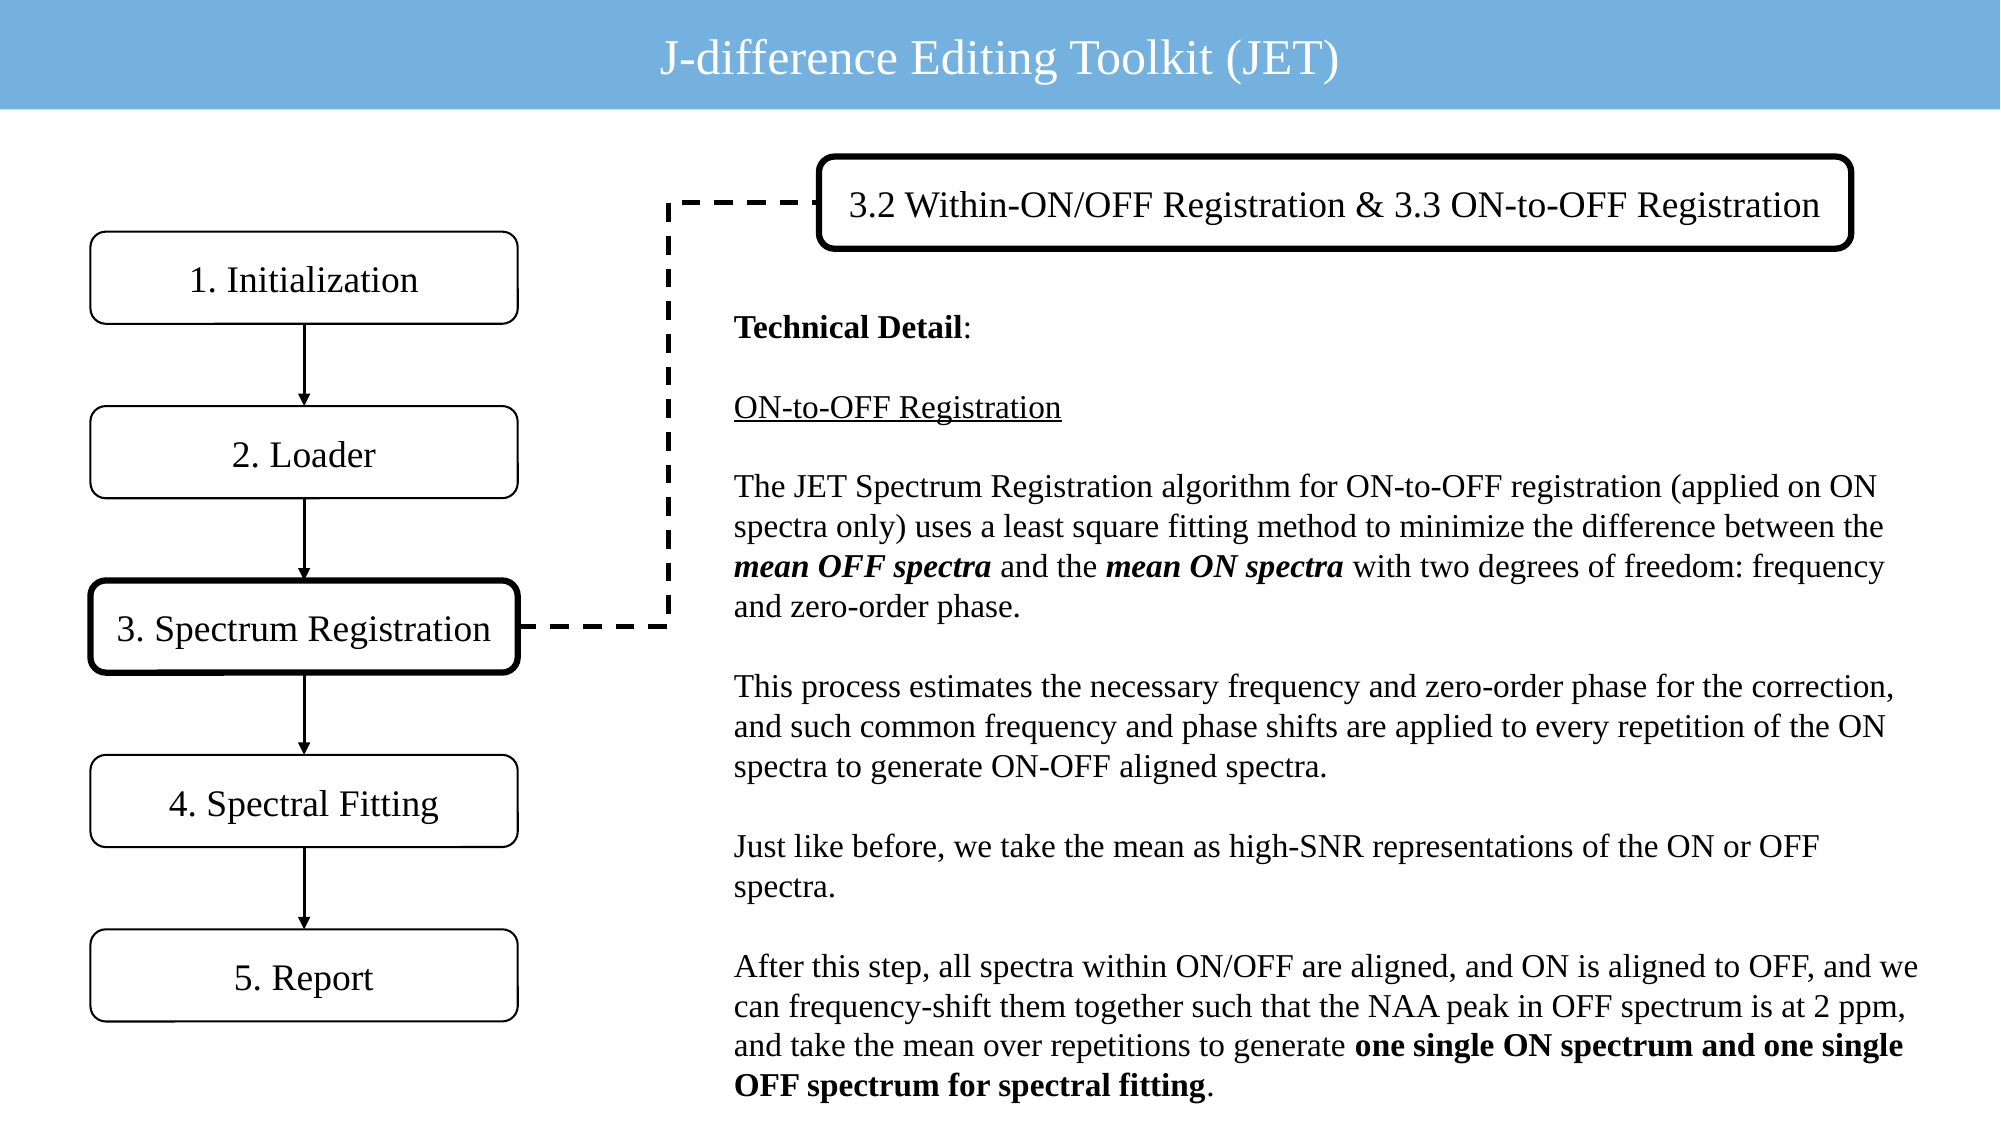

J-difference Editing Toolkit (JET)
3.2 Within-ON/OFF Registration & 3.3 ON-to-OFF Registration
1. Initialization
Technical Detail:

ON-to-OFF Registration

The JET Spectrum Registration algorithm for ON-to-OFF registration (applied on ON spectra only) uses a least square fitting method to minimize the difference between the mean OFF spectra and the mean ON spectra with two degrees of freedom: frequency and zero-order phase.

This process estimates the necessary frequency and zero-order phase for the correction, and such common frequency and phase shifts are applied to every repetition of the ON spectra to generate ON-OFF aligned spectra.

Just like before, we take the mean as high-SNR representations of the ON or OFF spectra.

After this step, all spectra within ON/OFF are aligned, and ON is aligned to OFF, and we can frequency-shift them together such that the NAA peak in OFF spectrum is at 2 ppm, and take the mean over repetitions to generate one single ON spectrum and one single OFF spectrum for spectral fitting.

2. Loader
3. Spectrum Registration
4. Spectral Fitting
5. Report